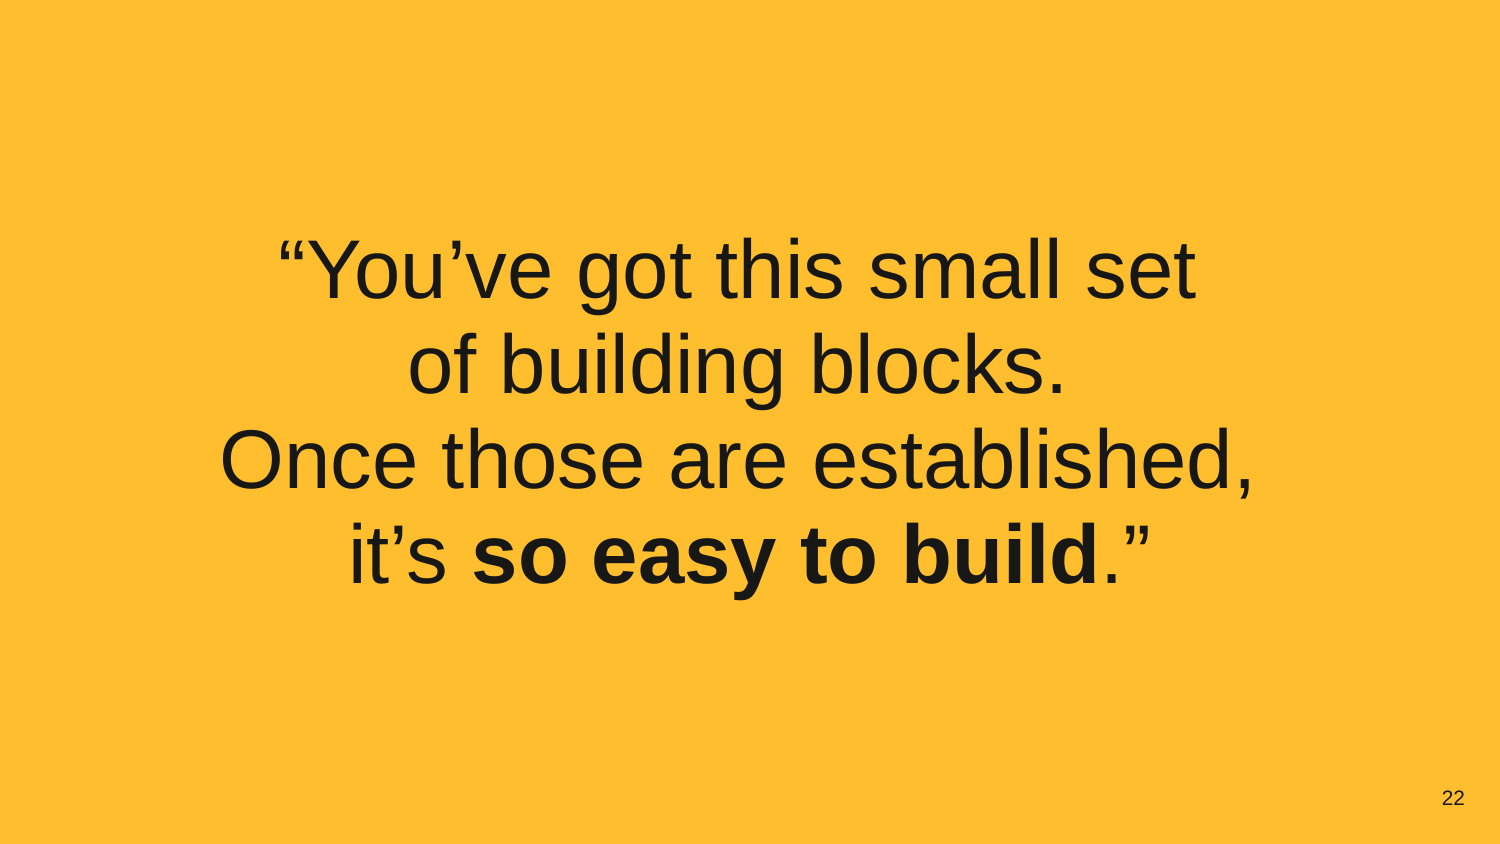

# “You’ve got this small set of building blocks. Once those are established, it’s so easy to build.”
22